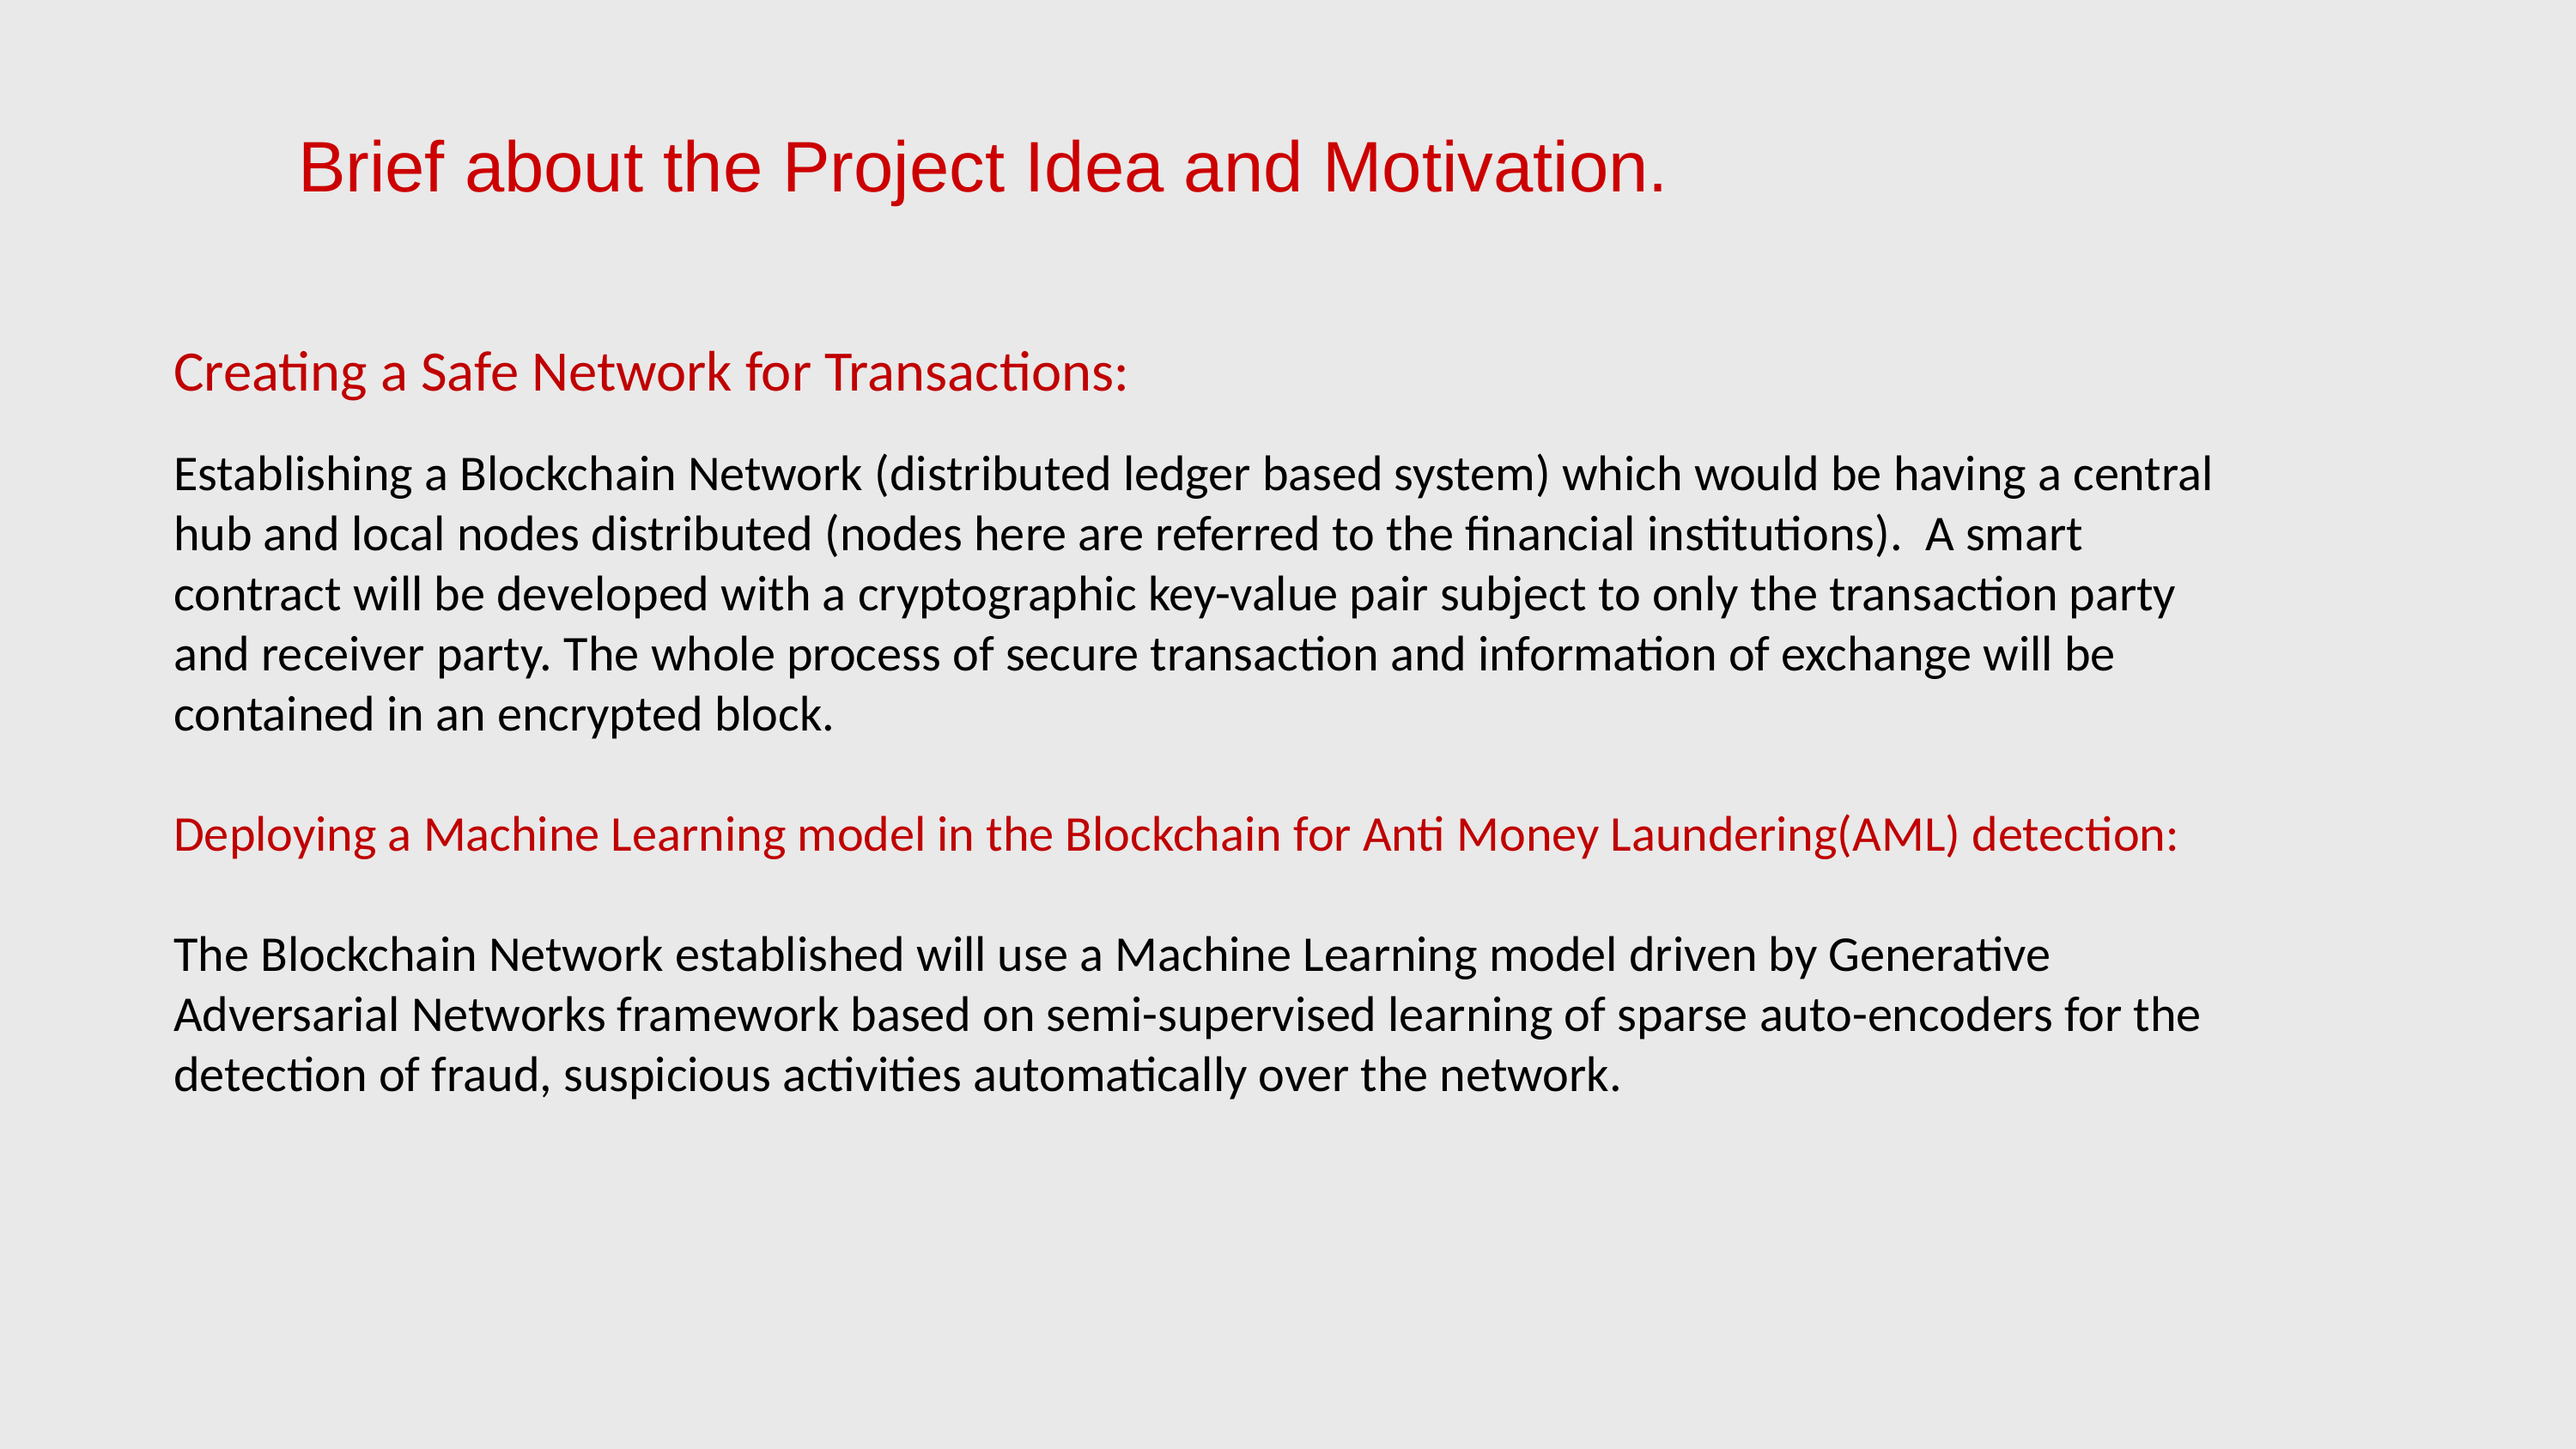

Brief about the Project Idea and Motivation.
Creating a Safe Network for Transactions:

Establishing a Blockchain Network (distributed ledger based system) which would be having a central hub and local nodes distributed (nodes here are referred to the financial institutions).  A smart contract will be developed with a cryptographic key-value pair subject to only the transaction party and receiver party. The whole process of secure transaction and information of exchange will be contained in an encrypted block.

Deploying a Machine Learning model in the Blockchain for Anti Money Laundering(AML) detection:

The Blockchain Network established will use a Machine Learning model driven by Generative Adversarial Networks framework based on semi-supervised learning of sparse auto-encoders for the detection of fraud, suspicious activities automatically over the network.